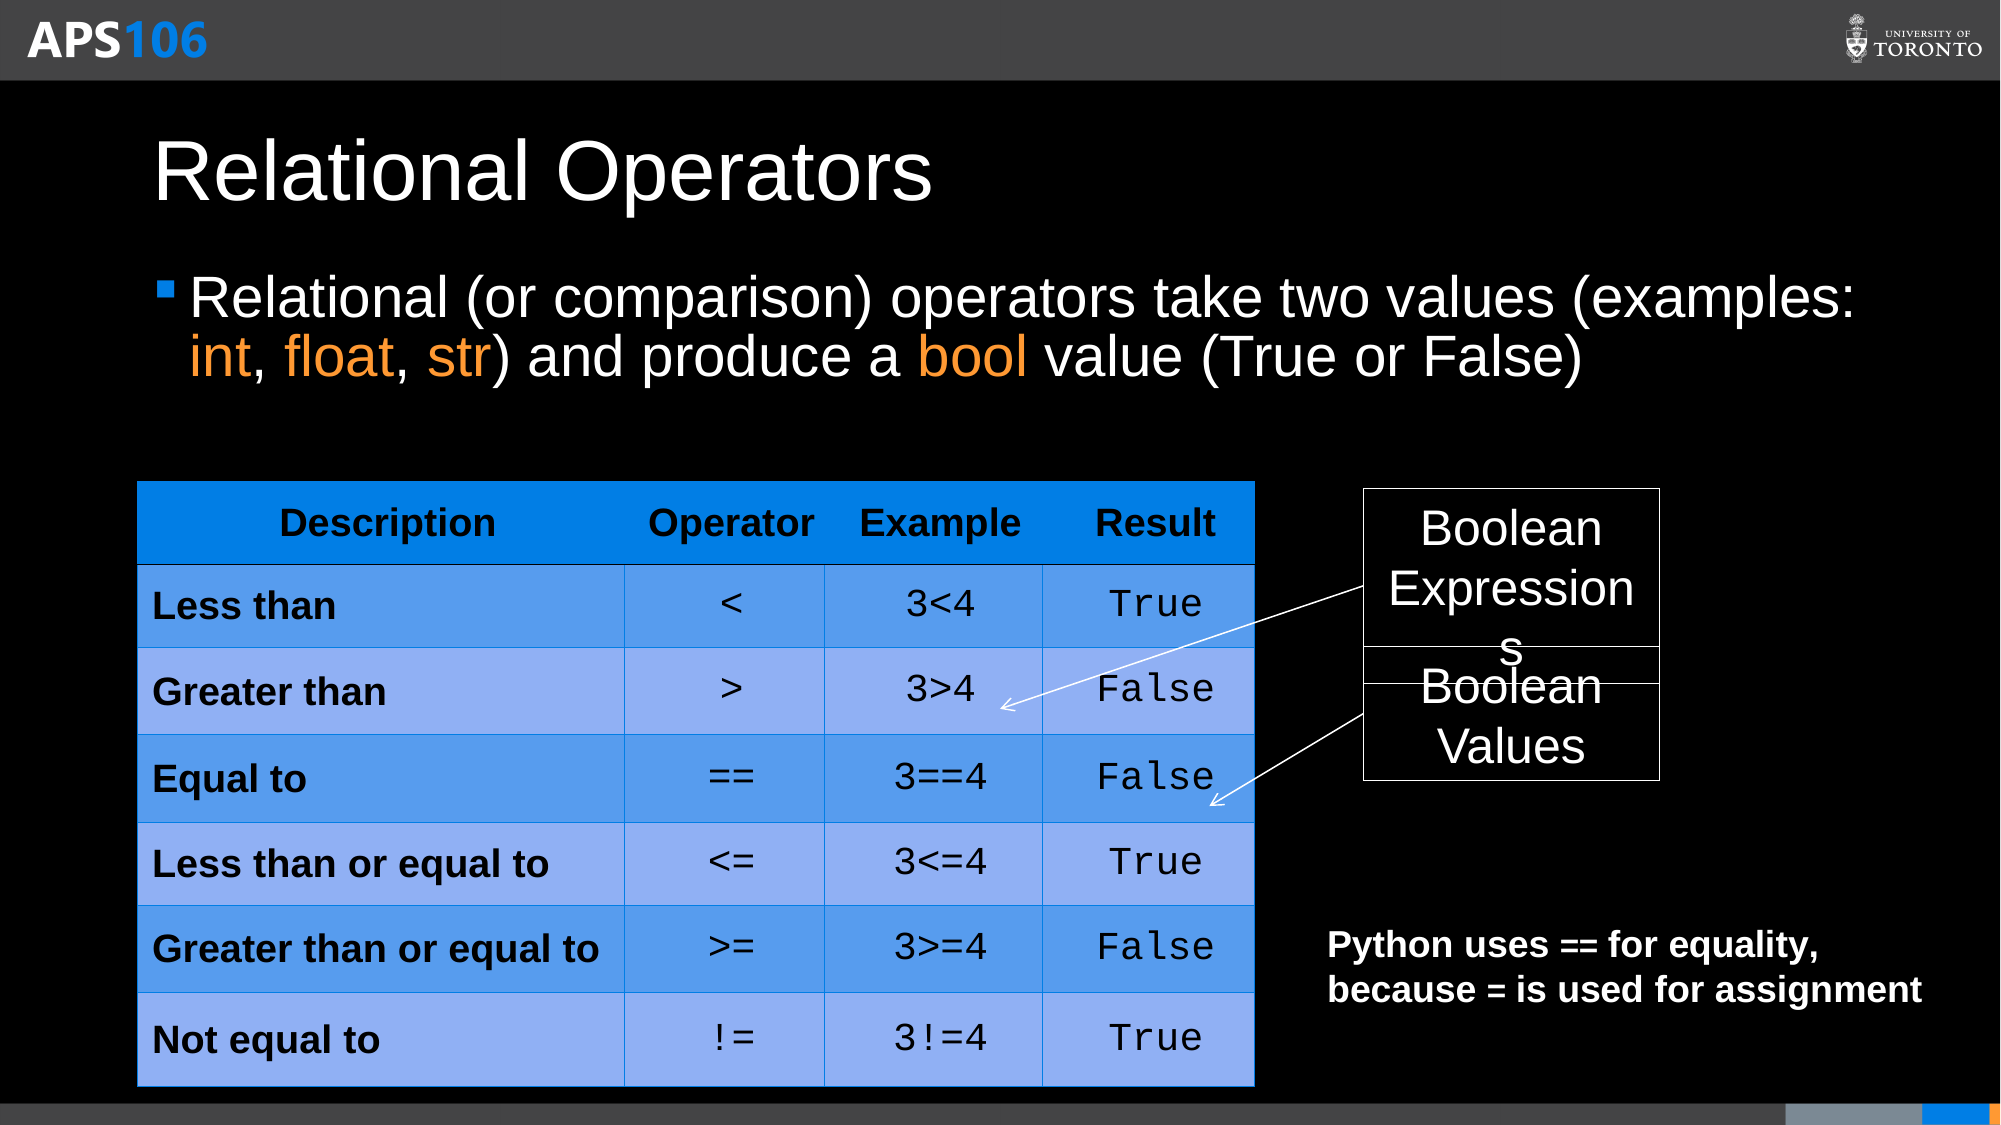

# Relational Operators
Relational (or comparison) operators take two values (examples: int, float, str) and produce a bool value (True or False)

| Description | Operator | Example | Result |
| --- | --- | --- | --- |
| Less than | < | 3<4 | True |
| Greater than | > | 3>4 | False |
| Equal to | == | 3==4 | False |
| Less than or equal to | <= | 3<=4 | True |
| Greater than or equal to | >= | 3>=4 | False |
| Not equal to | != | 3!=4 | True |
Boolean Expressions
Boolean Values
Python uses == for equality, because = is used for assignment